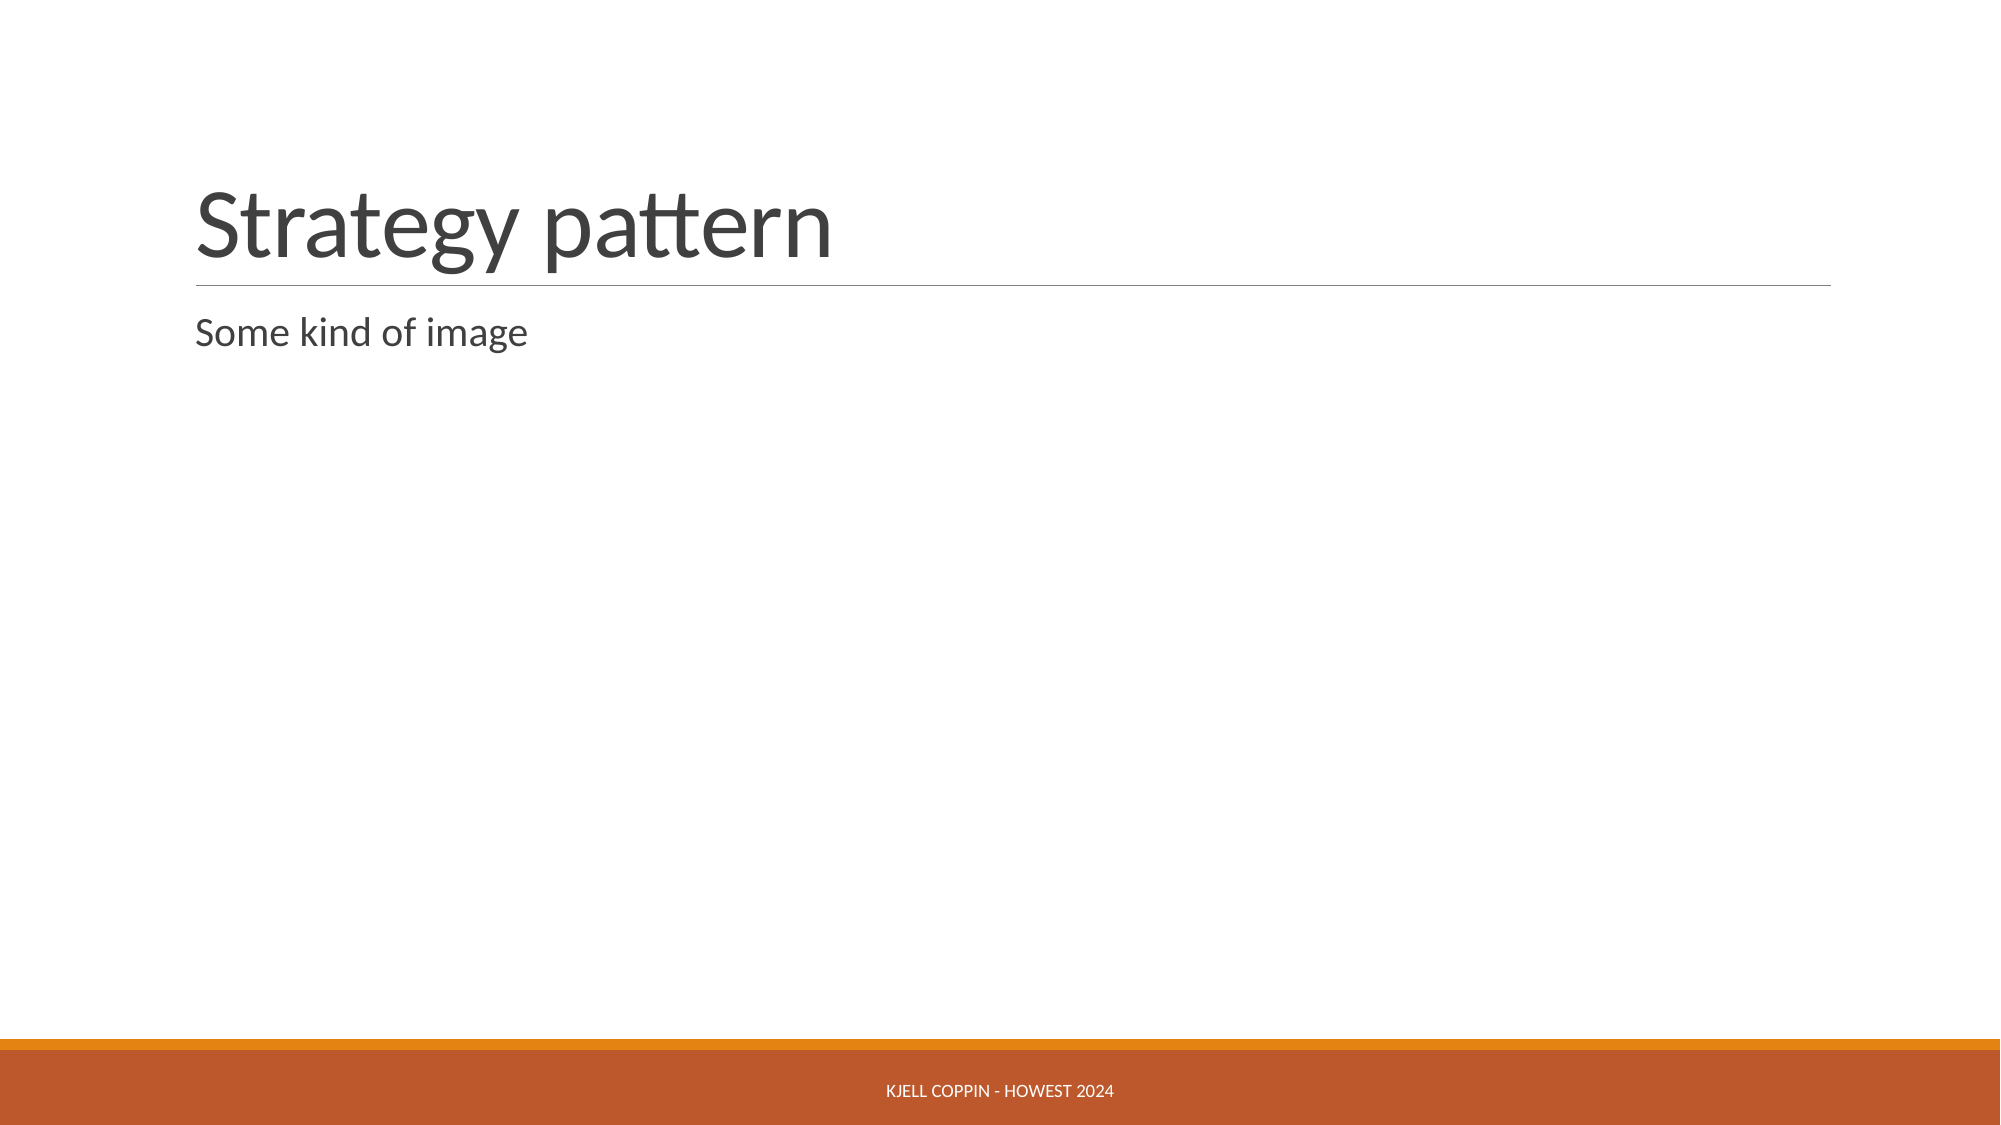

# Strategy pattern
Some kind of image
Kjell Coppin - Howest 2024